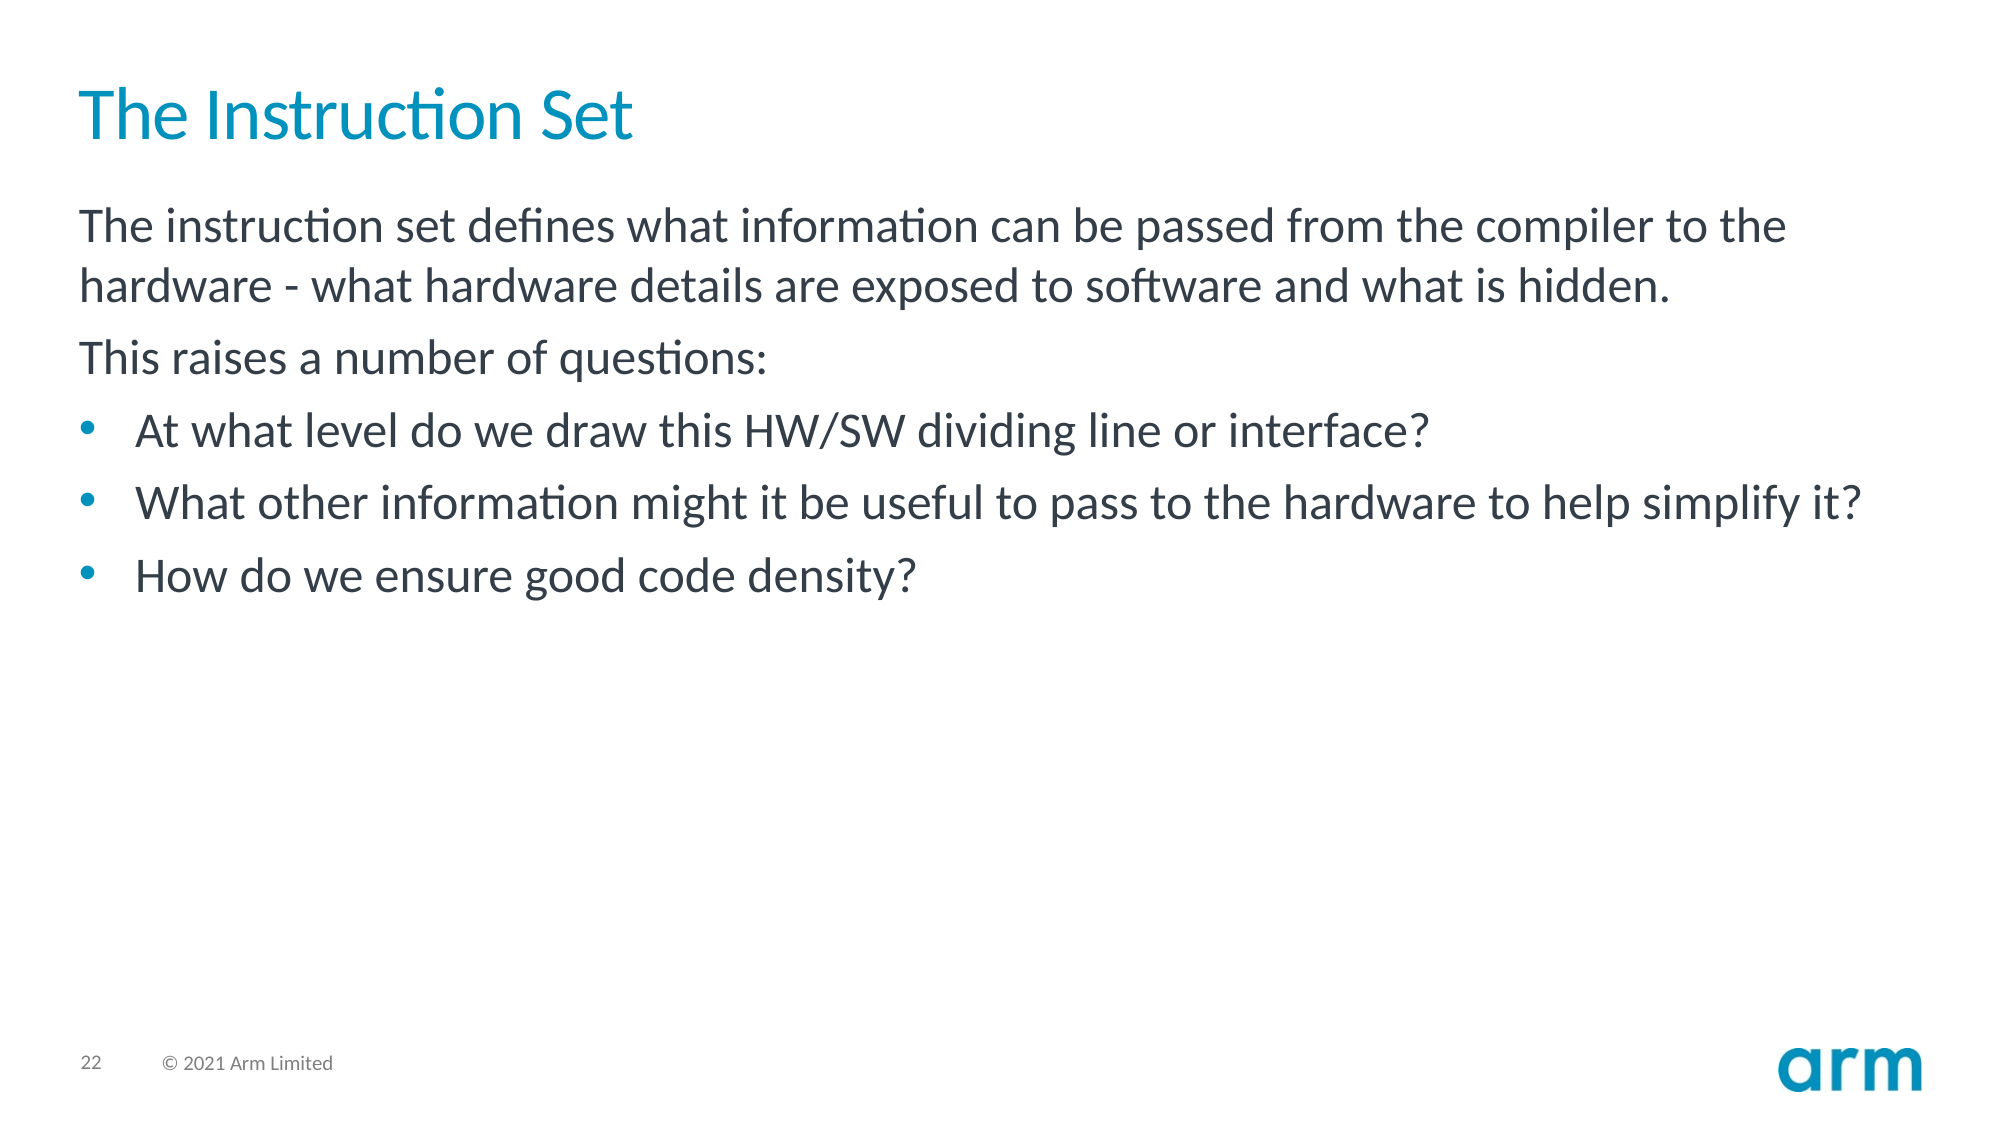

# The Instruction Set
The instruction set defines what information can be passed from the compiler to the hardware - what hardware details are exposed to software and what is hidden.
This raises a number of questions:
At what level do we draw this HW/SW dividing line or interface?
What other information might it be useful to pass to the hardware to help simplify it?
How do we ensure good code density?